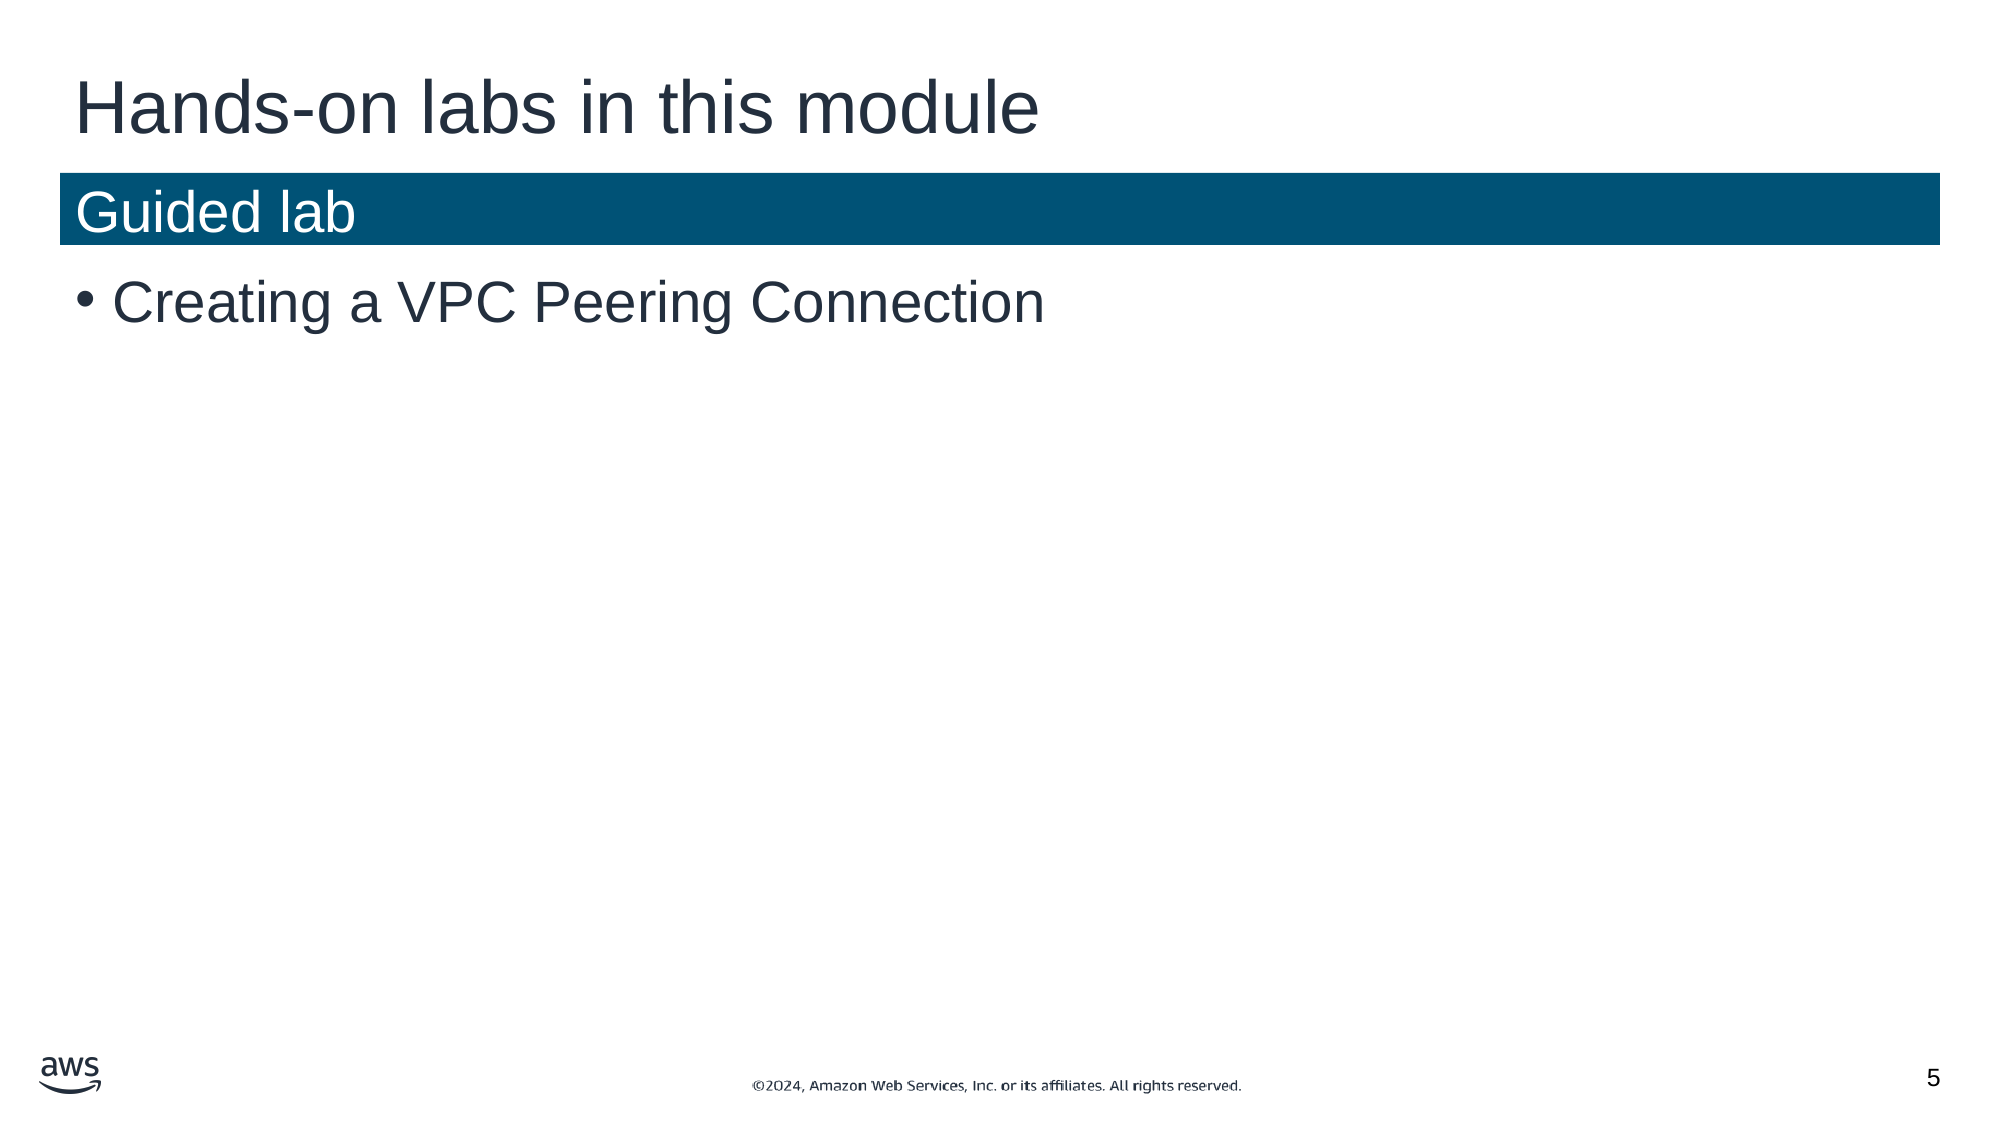

# Hands-on labs in this module
Guided lab
Creating a VPC Peering Connection
5